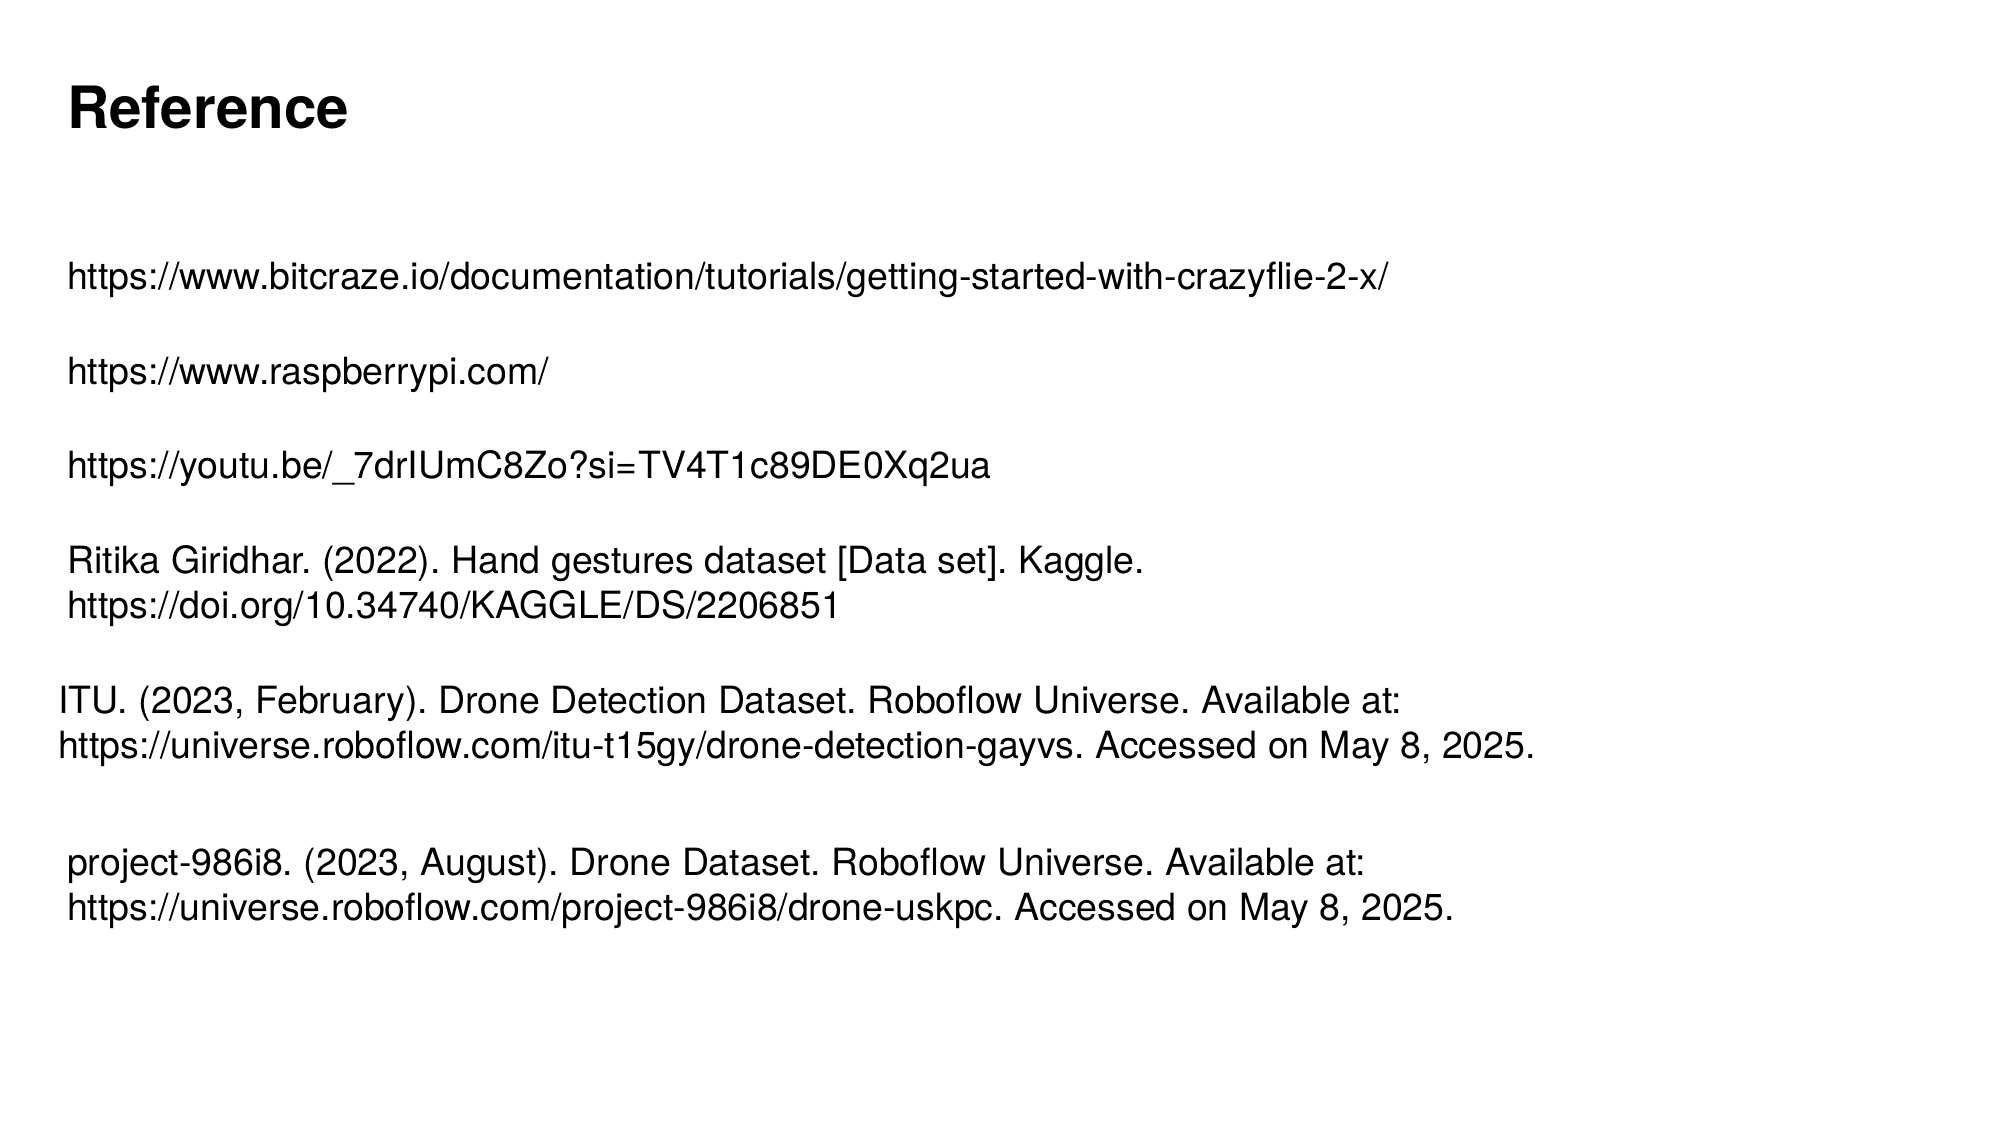

Reference
https://www.bitcraze.io/documentation/tutorials/getting-started-with-crazyflie-2-x/
https://www.raspberrypi.com/
https://youtu.be/_7drIUmC8Zo?si=TV4T1c89DE0Xq2ua
Ritika Giridhar. (2022). Hand gestures dataset [Data set]. Kaggle. https://doi.org/10.34740/KAGGLE/DS/2206851
ITU. (2023, February). Drone Detection Dataset. Roboflow Universe. Available at: https://universe.roboflow.com/itu-t15gy/drone-detection-gayvs. Accessed on May 8, 2025.
project-986i8. (2023, August). Drone Dataset. Roboflow Universe. Available at: https://universe.roboflow.com/project-986i8/drone-uskpc. Accessed on May 8, 2025.